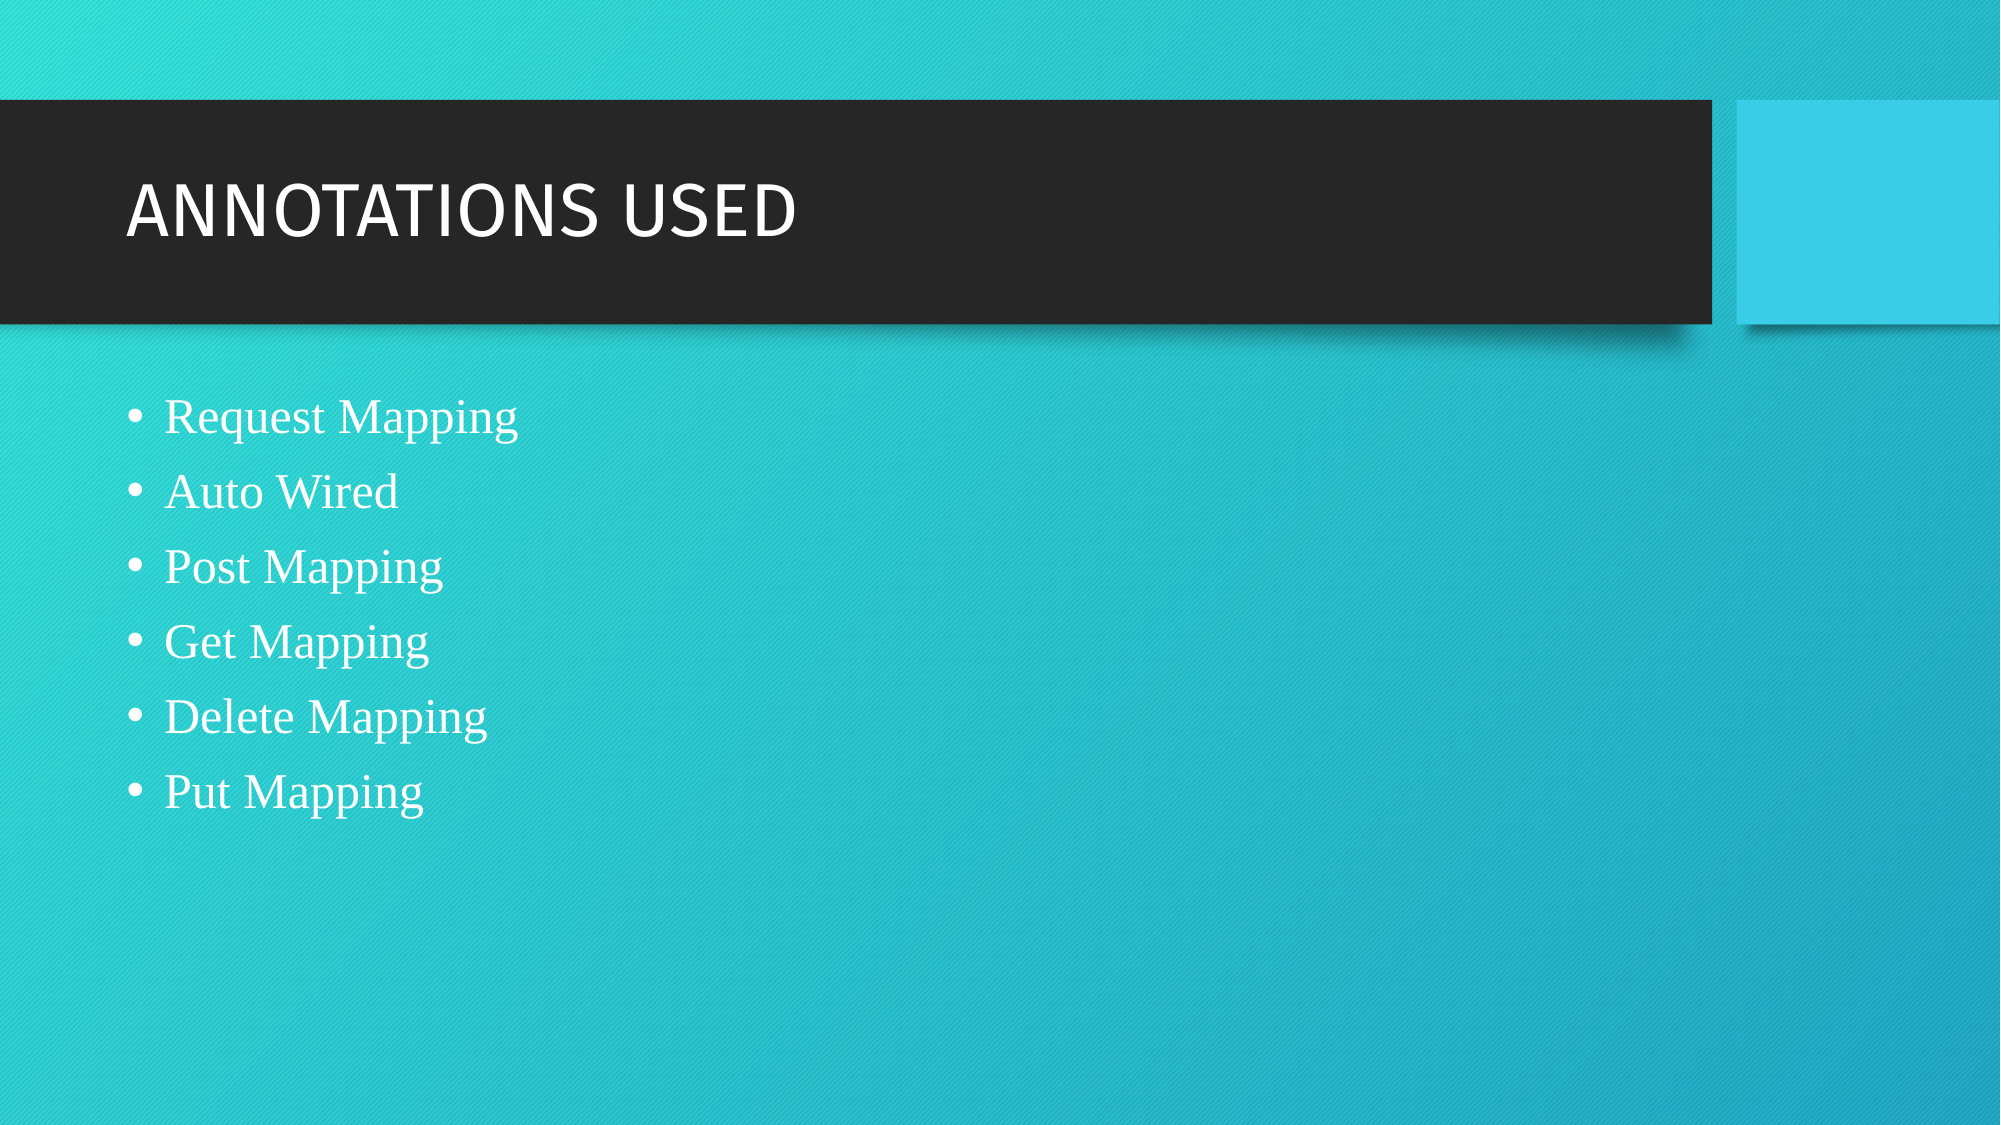

# ANNOTATIONS USED
Request Mapping
Auto Wired
Post Mapping
Get Mapping
Delete Mapping
Put Mapping